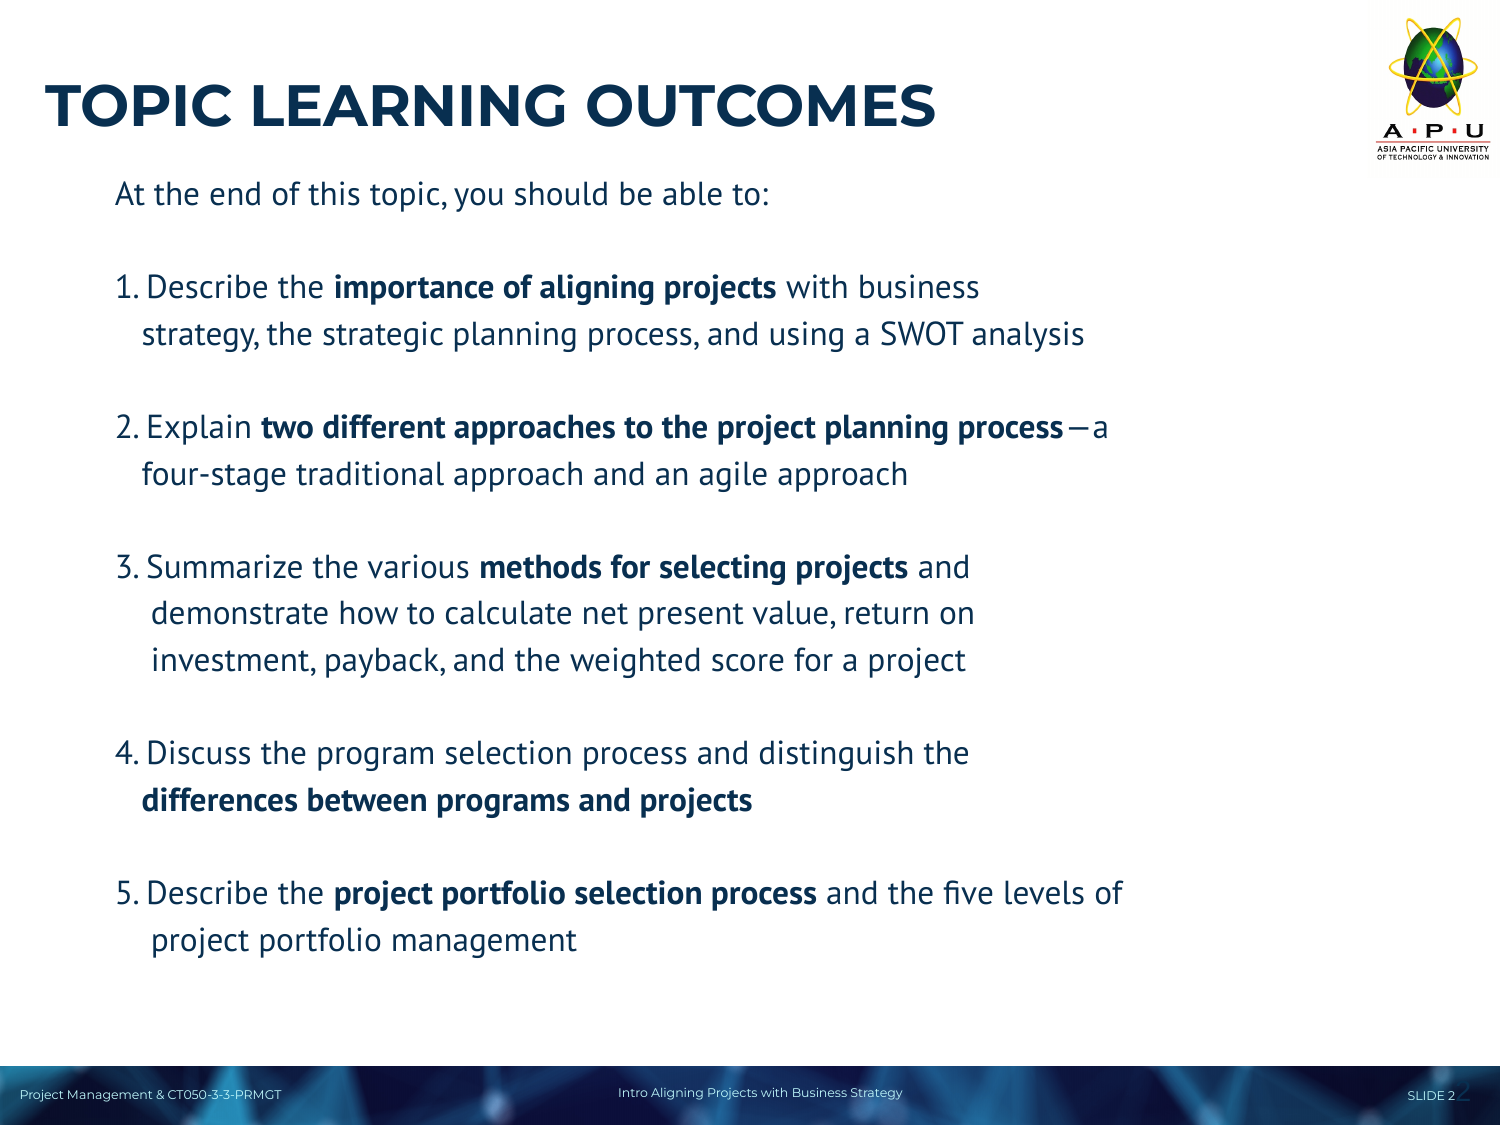

# TOPIC LEARNING OUTCOMES
At the end of this topic, you should be able to:

1. Describe the importance of aligning projects with business
   strategy, the strategic planning process, and using a SWOT analysis

2. Explain two different approaches to the project planning process—a
   four-stage traditional approach and an agile approach

3. Summarize the various methods for selecting projects and
    demonstrate how to calculate net present value, return on
    investment, payback, and the weighted score for a project

4. Discuss the program selection process and distinguish the
   differences between programs and projects

5. Describe the project portfolio selection process and the five levels of
    project portfolio management
2